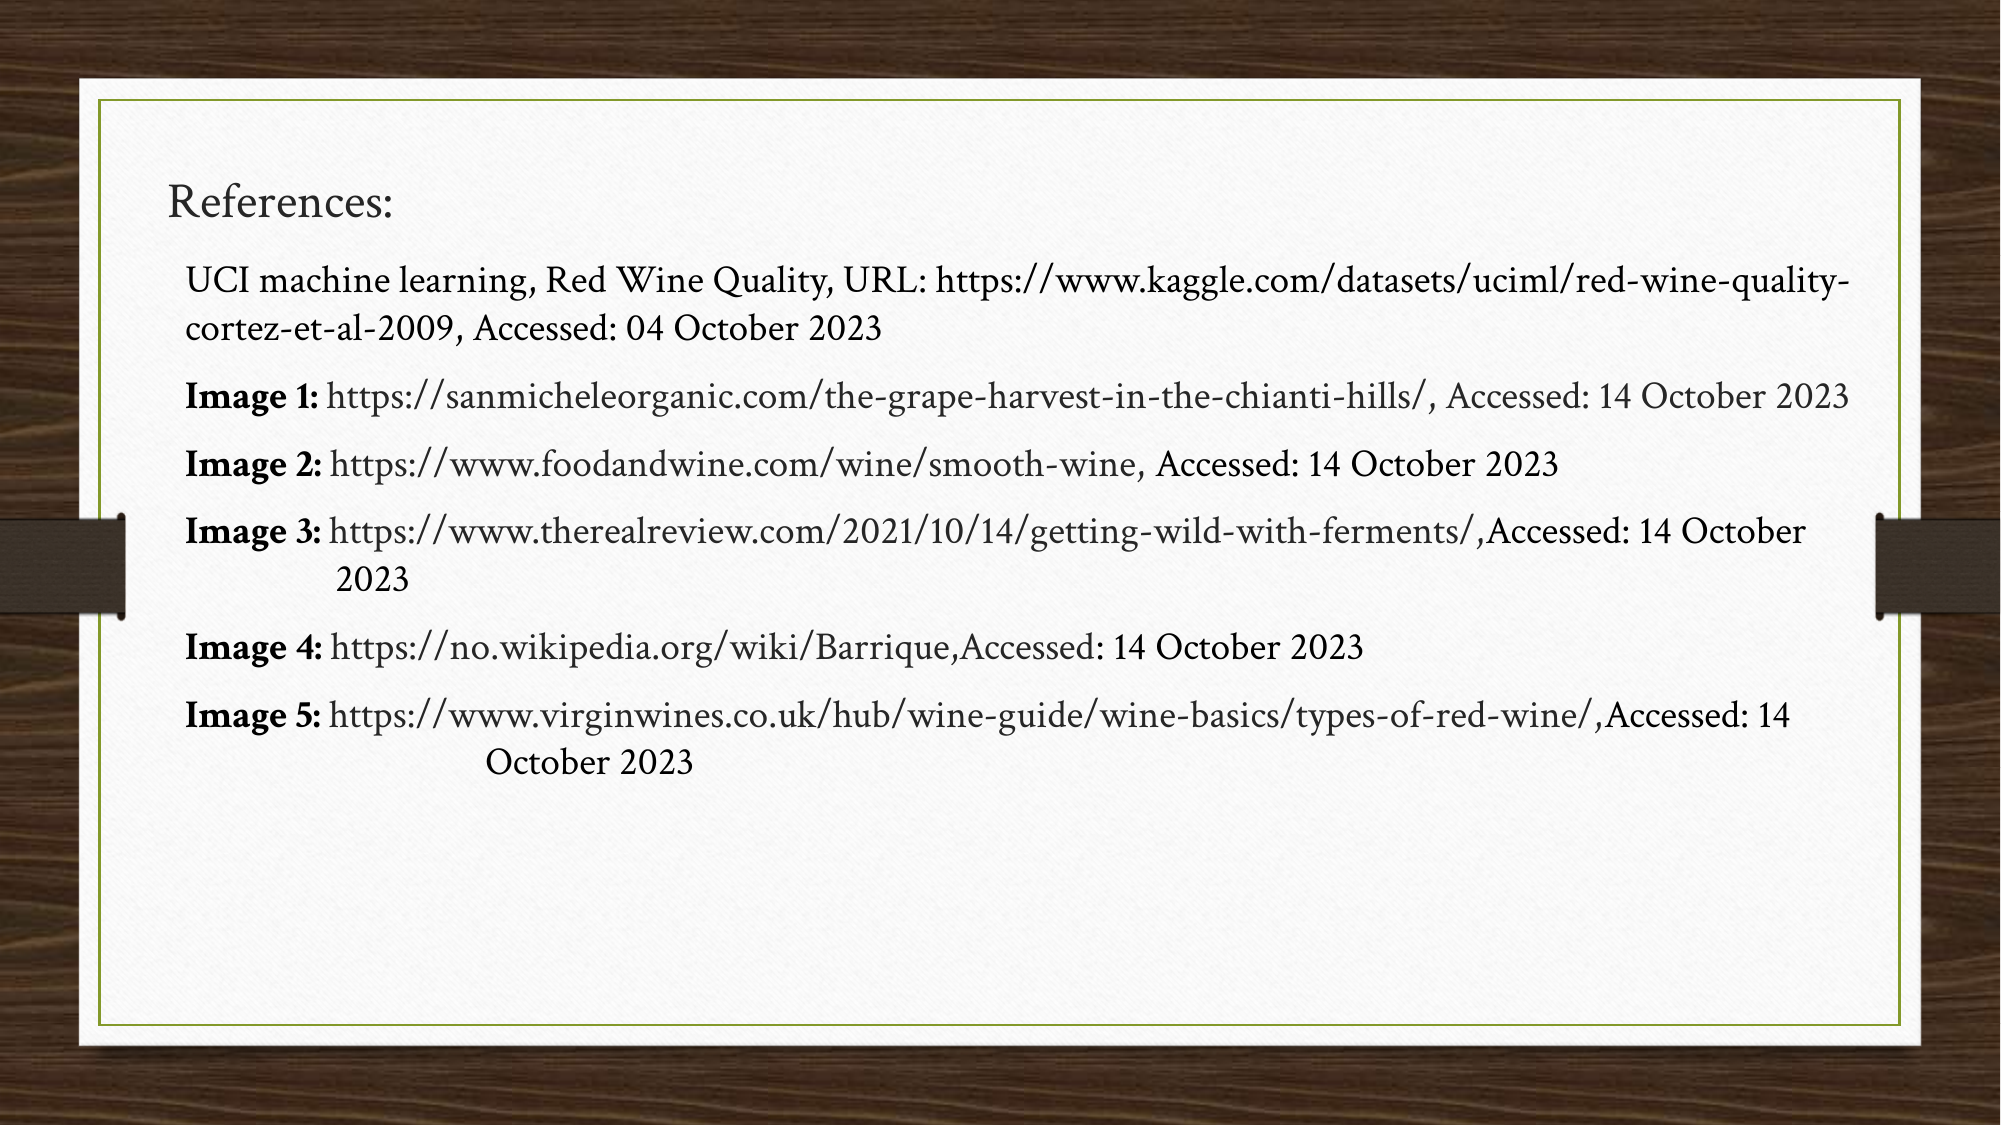

References:
UCI machine learning, Red Wine Quality, URL: https://www.kaggle.com/datasets/uciml/red-wine-quality-cortez-et-al-2009, Accessed: 04 October 2023
Image 1: https://sanmicheleorganic.com/the-grape-harvest-in-the-chianti-hills/, Accessed: 14 October 2023
Image 2: https://www.foodandwine.com/wine/smooth-wine, Accessed: 14 October 2023
Image 3: https://www.therealreview.com/2021/10/14/getting-wild-with-ferments/,Accessed: 14 October 		2023
Image 4: https://no.wikipedia.org/wiki/Barrique,Accessed: 14 October 2023
Image 5: https://www.virginwines.co.uk/hub/wine-guide/wine-basics/types-of-red-wine/,Accessed: 14 			October 2023